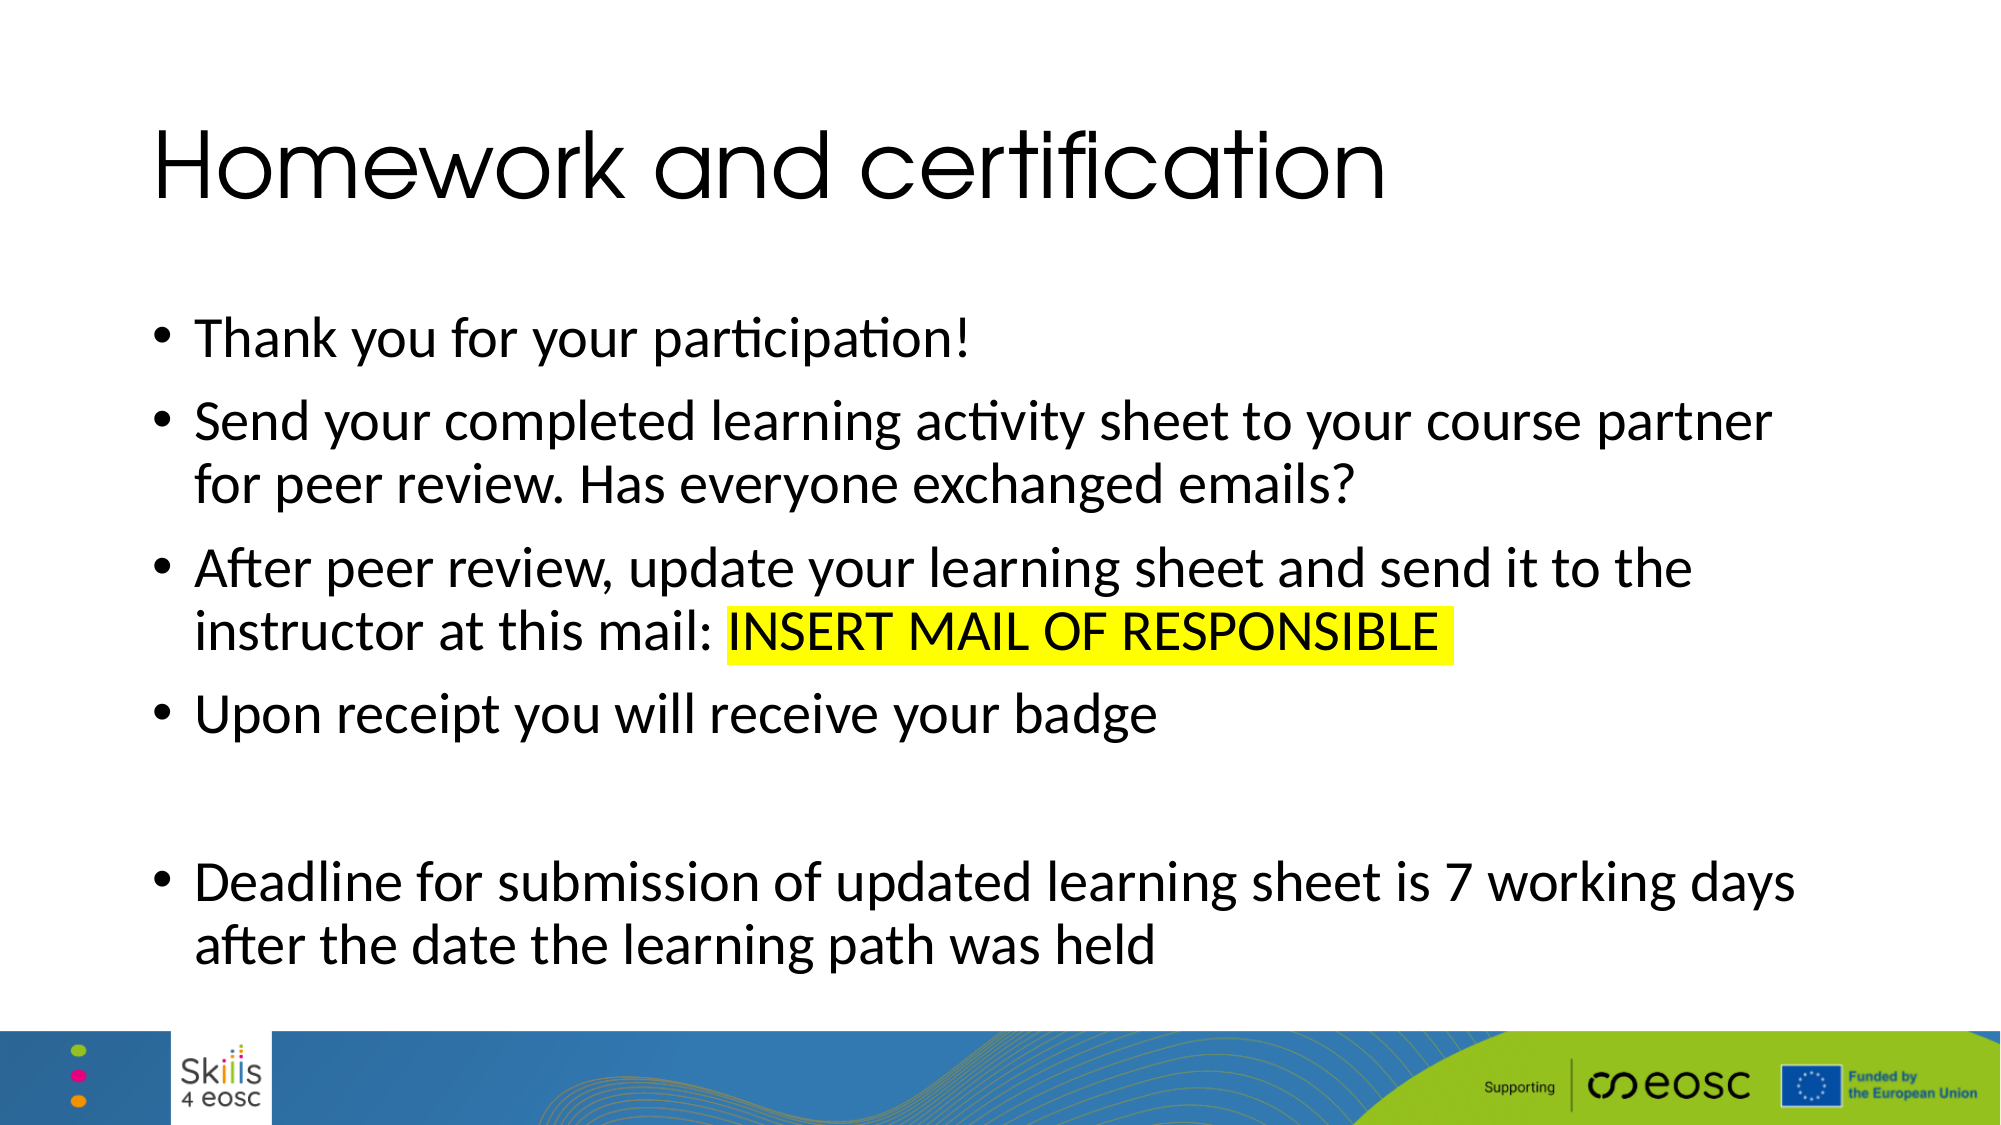

# Homework and certification
Thank you for your participation!
Send your completed learning activity sheet to your course partner for peer review. Has everyone exchanged emails?
After peer review, update your learning sheet and send it to the instructor at this mail: INSERT MAIL OF RESPONSIBLE
Upon receipt you will receive your badge

Deadline for submission of updated learning sheet is 7 working days after the date the learning path was held